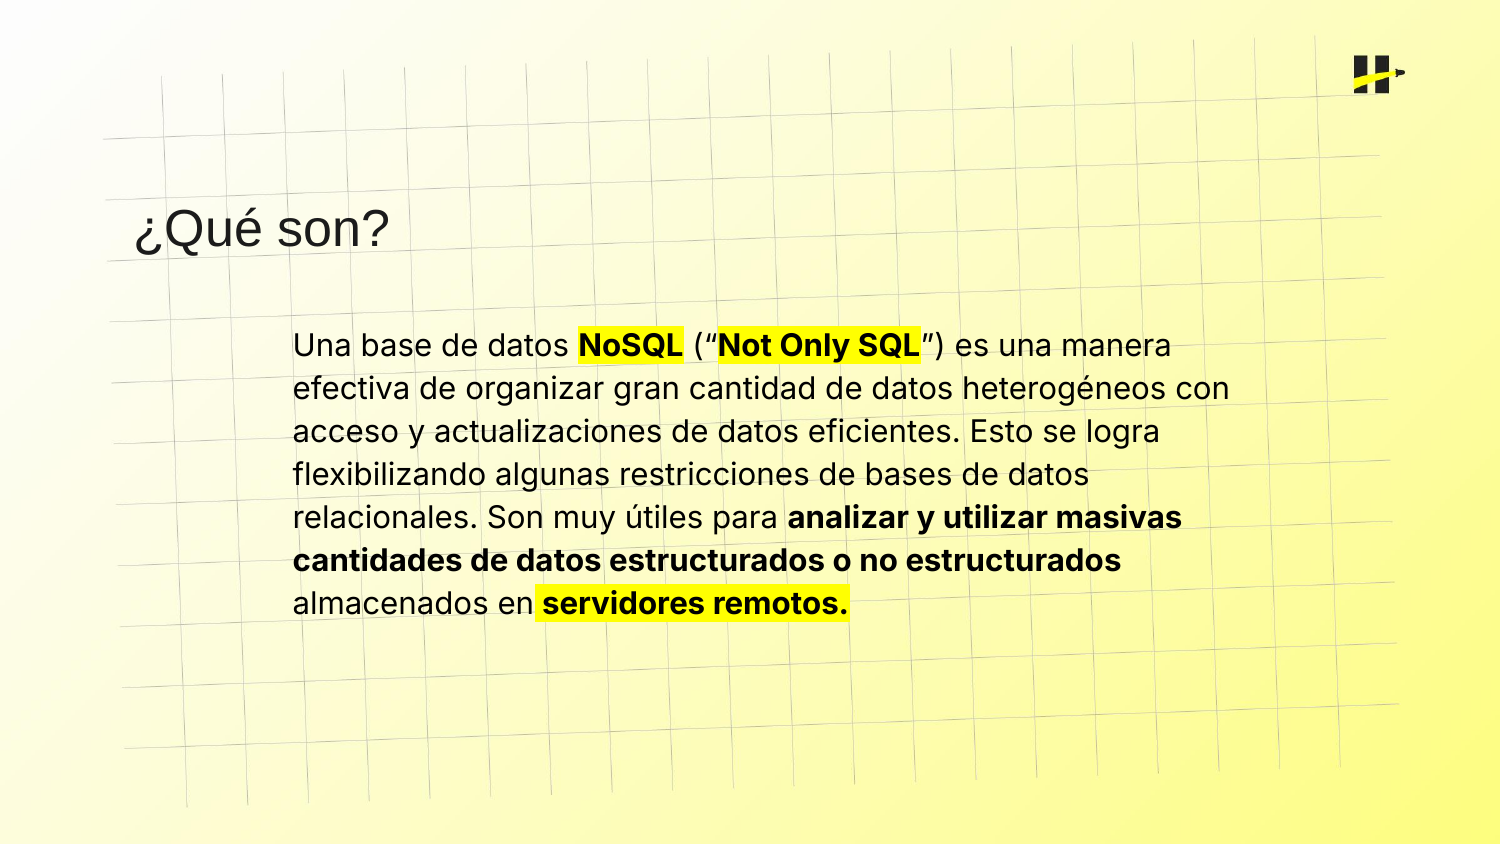

¿Qué son?
Una base de datos NoSQL (“Not Only SQL”) es una manera efectiva de organizar gran cantidad de datos heterogéneos con acceso y actualizaciones de datos eficientes. Esto se logra flexibilizando algunas restricciones de bases de datos relacionales. Son muy útiles para analizar y utilizar masivas cantidades de datos estructurados o no estructurados almacenados en servidores remotos.